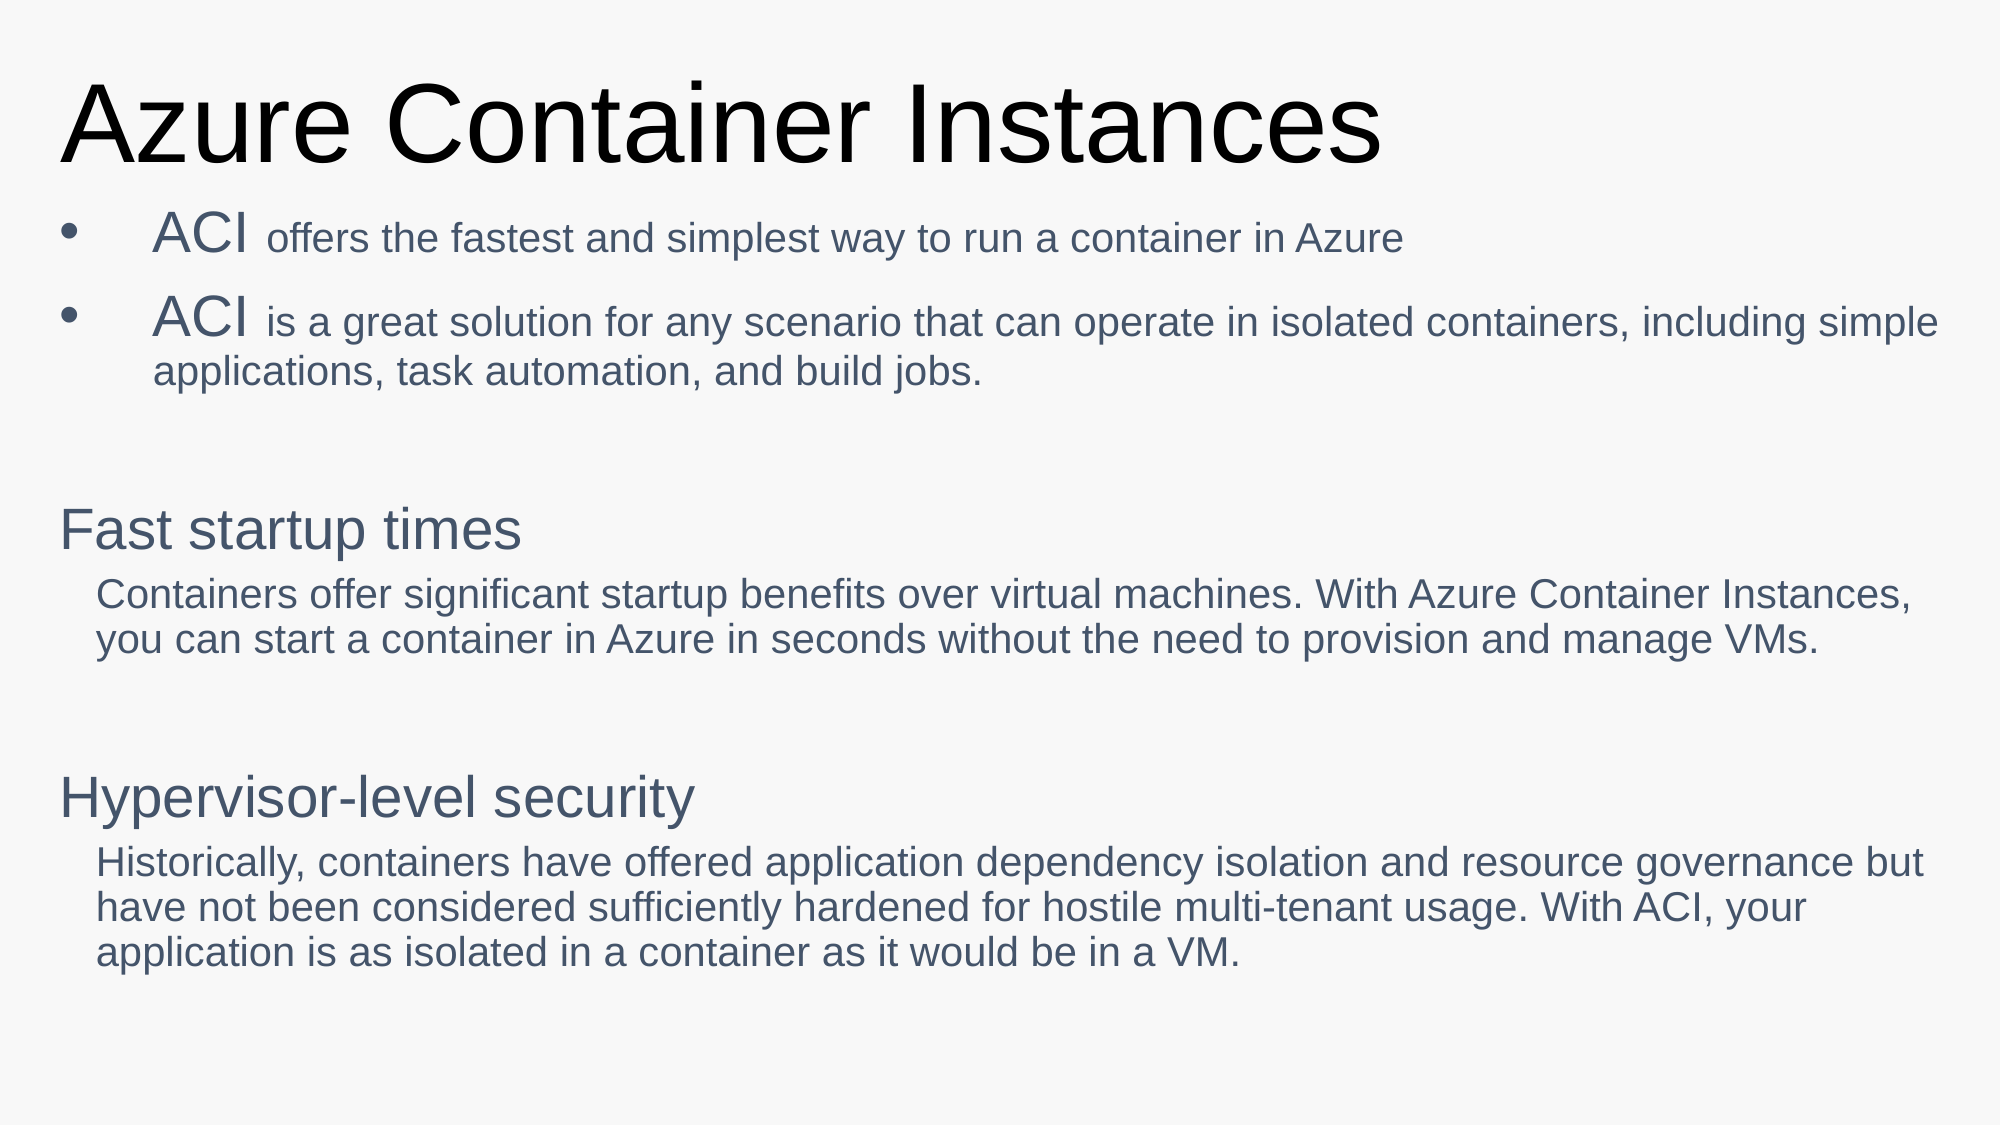

# Azure Container Instances
ACI offers the fastest and simplest way to run a container in Azure
ACI is a great solution for any scenario that can operate in isolated containers, including simple applications, task automation, and build jobs.

Fast startup times
Containers offer significant startup benefits over virtual machines. With Azure Container Instances, you can start a container in Azure in seconds without the need to provision and manage VMs.

Hypervisor-level security
Historically, containers have offered application dependency isolation and resource governance but have not been considered sufficiently hardened for hostile multi-tenant usage. With ACI, your application is as isolated in a container as it would be in a VM.